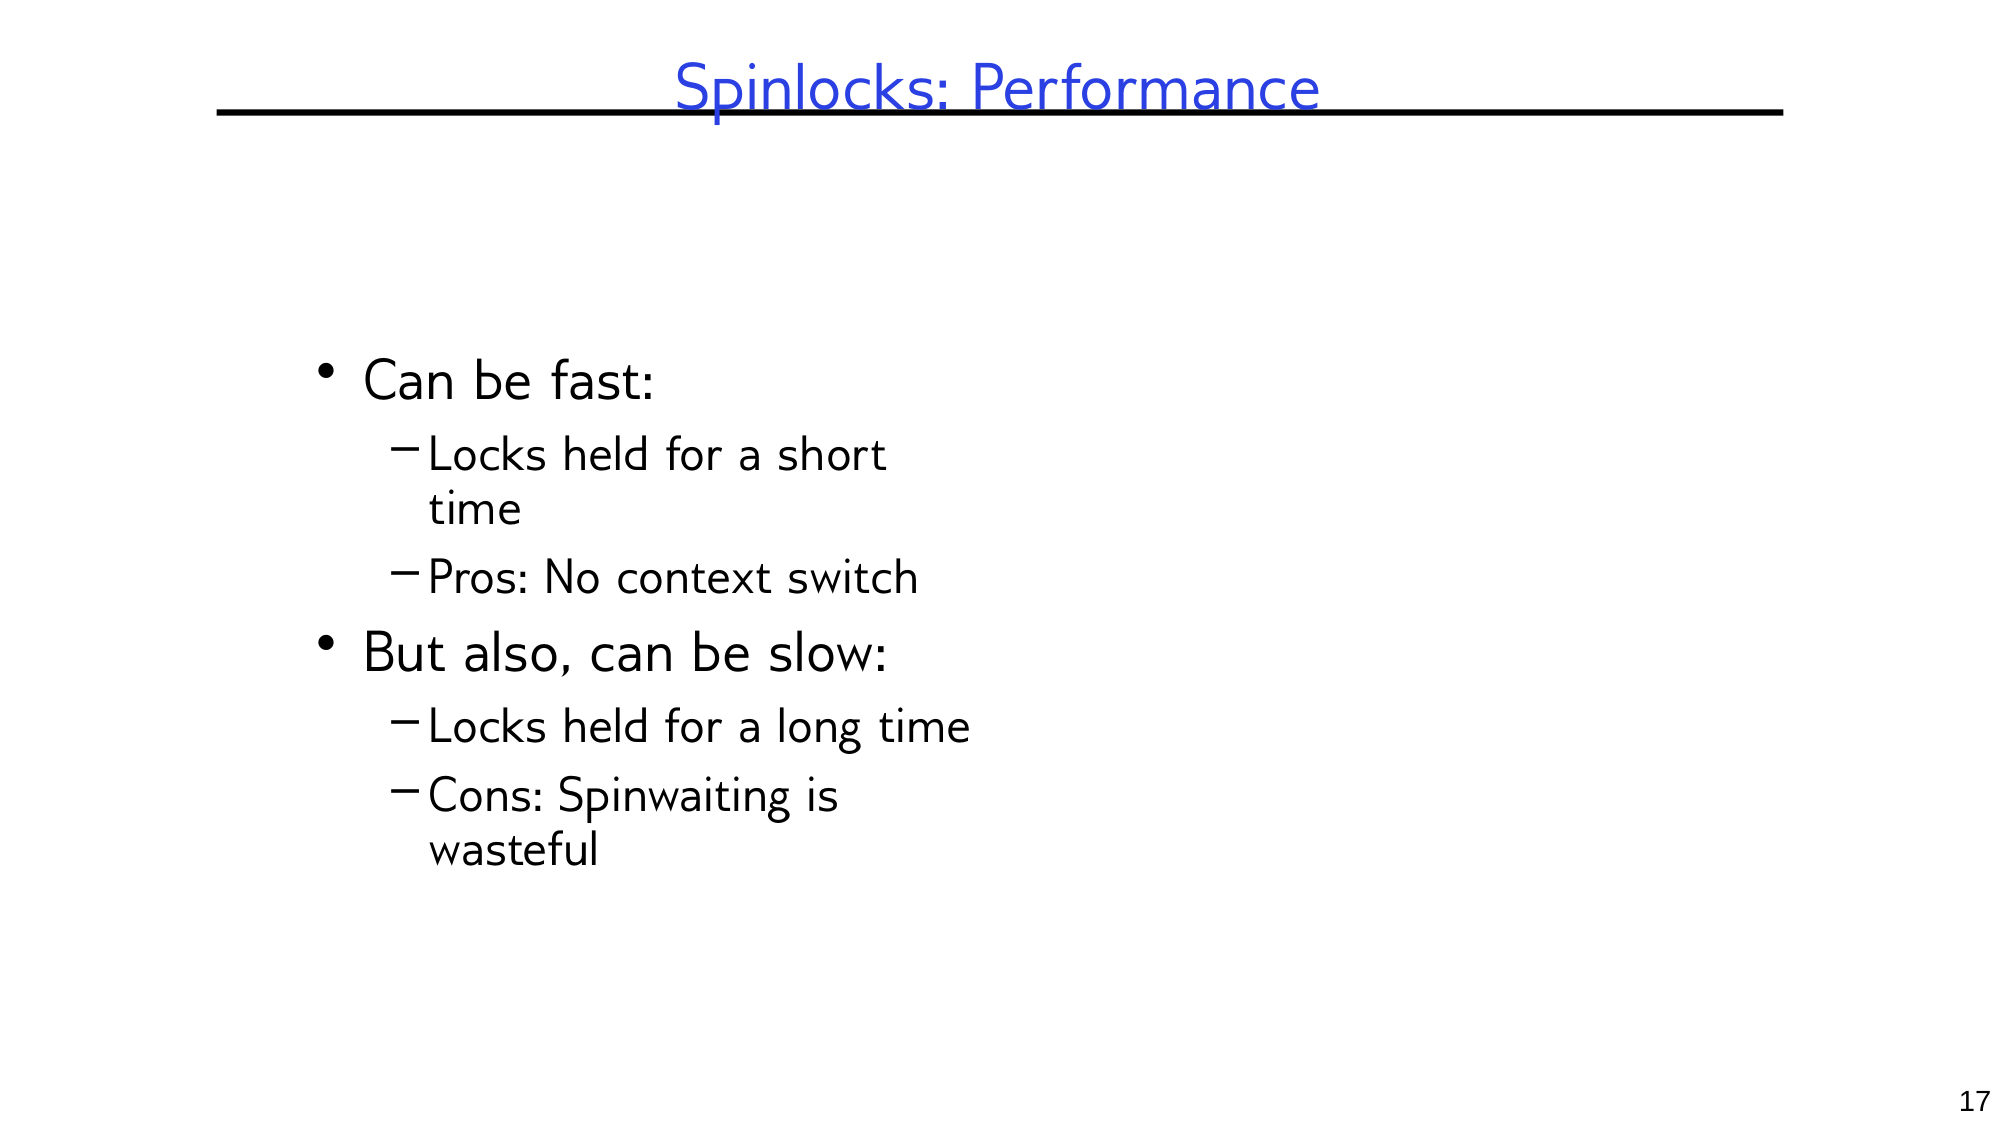

# Spinlocks: Performance

Can be fast:
Locks held for a short time
Pros: No context switch
But also, can be slow:
Locks held for a long time
Cons: Spinwaiting is wasteful